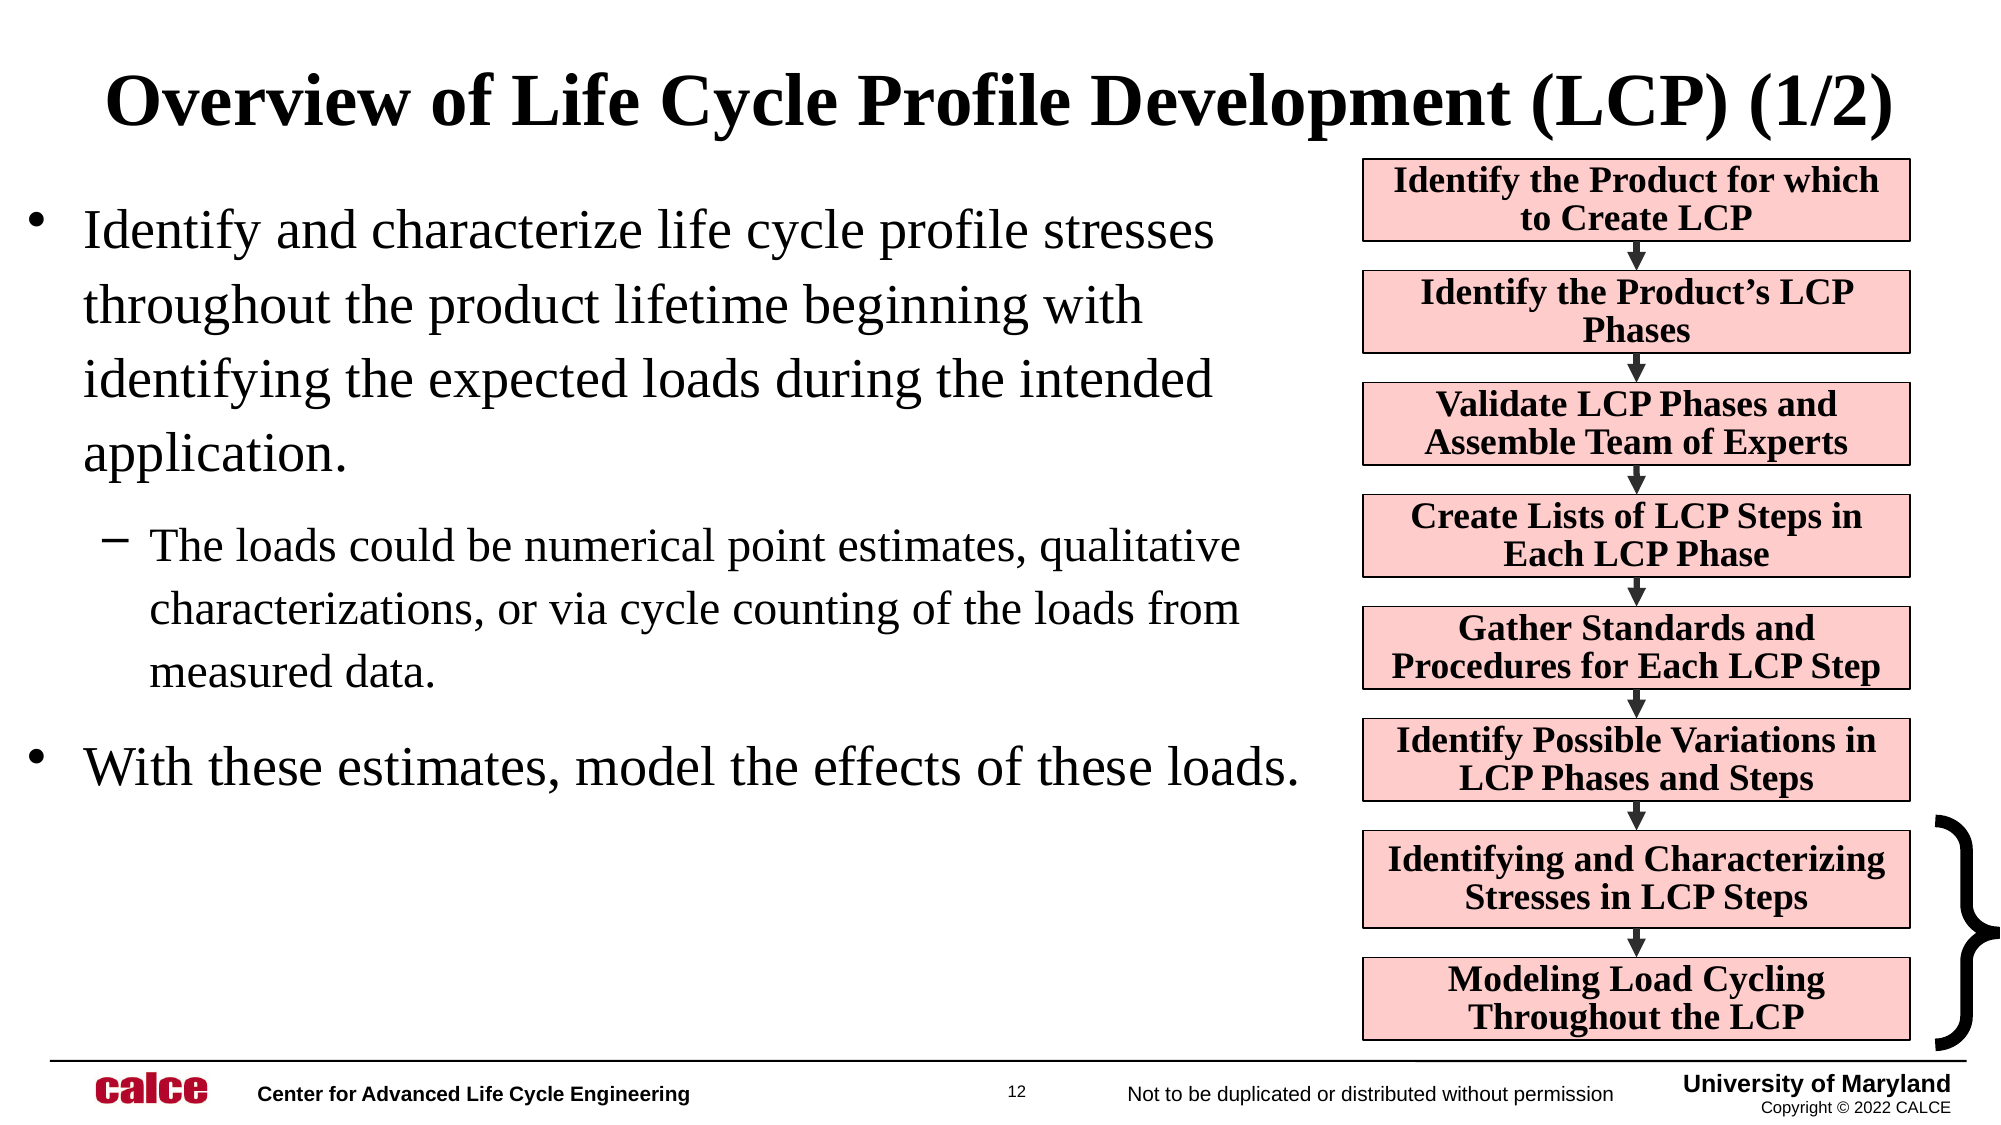

# Overview of Life Cycle Profile Development (LCP) (1/2)
Identify the Product for which to Create LCP
Identify and characterize life cycle profile stresses throughout the product lifetime beginning with identifying the expected loads during the intended application.
The loads could be numerical point estimates, qualitative characterizations, or via cycle counting of the loads from measured data.
With these estimates, model the effects of these loads.
Identify the Product’s LCP Phases
Validate LCP Phases and Assemble Team of Experts
Create Lists of LCP Steps in Each LCP Phase
Gather Standards and Procedures for Each LCP Step
Identify Possible Variations in LCP Phases and Steps

Identifying and Characterizing Stresses in LCP Steps
Modeling Load Cycling Throughout the LCP